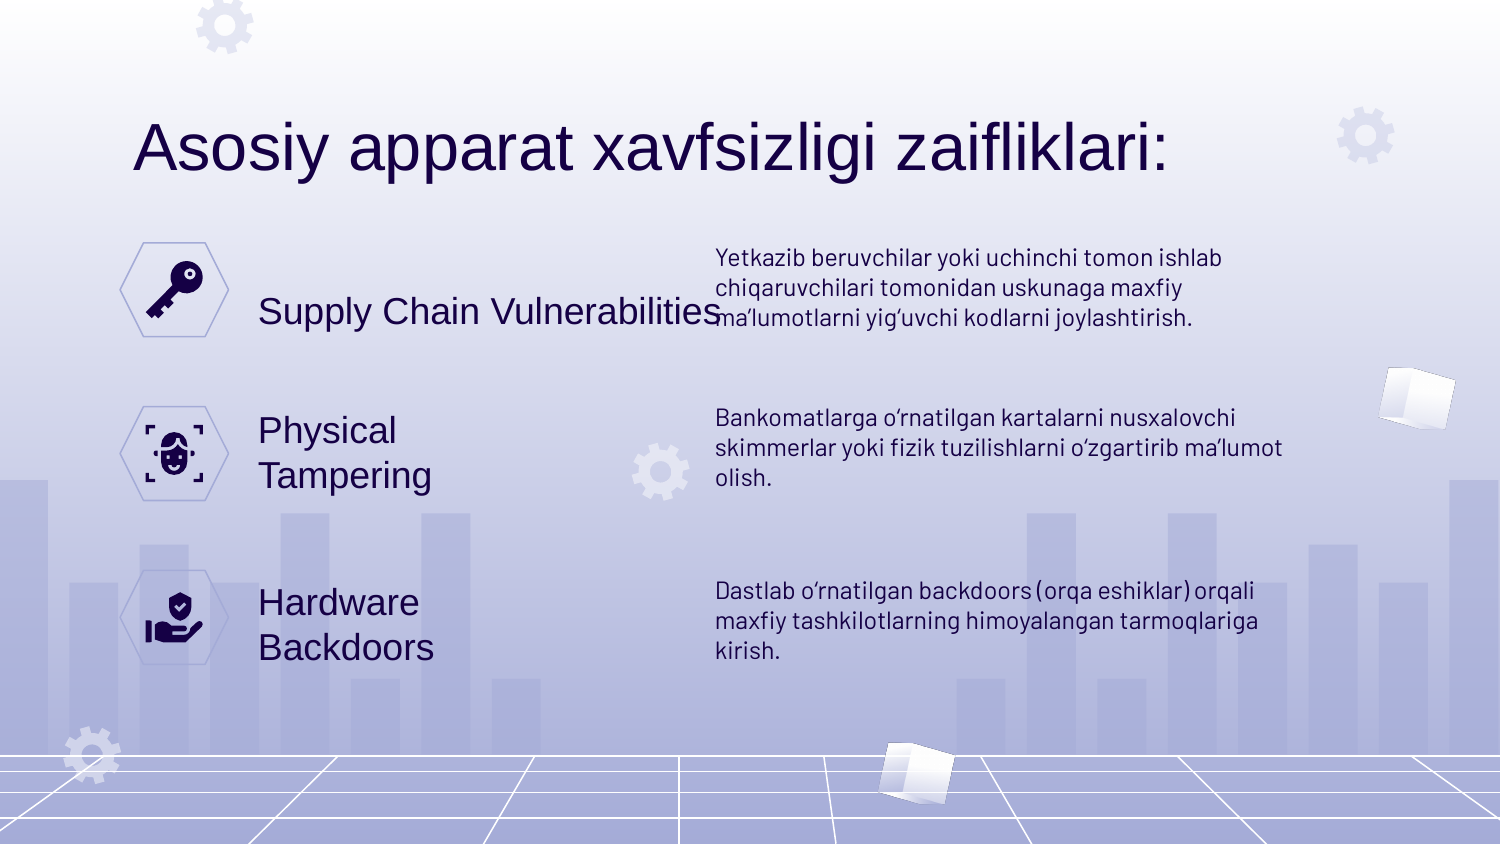

# Asosiy apparat xavfsizligi zaifliklari:

Yetkazib beruvchilar yoki uchinchi tomon ishlab chiqaruvchilari tomonidan uskunaga maxfiy ma’lumotlarni yig‘uvchi kodlarni joylashtirish.
Supply Chain Vulnerabilities

Bankomatlarga o‘rnatilgan kartalarni nusxalovchi skimmerlar yoki fizik tuzilishlarni o‘zgartirib ma’lumot olish.
Physical
Tampering

Dastlab o‘rnatilgan backdoors (orqa eshiklar) orqali maxfiy tashkilotlarning himoyalangan tarmoqlariga kirish.
Hardware
Backdoors